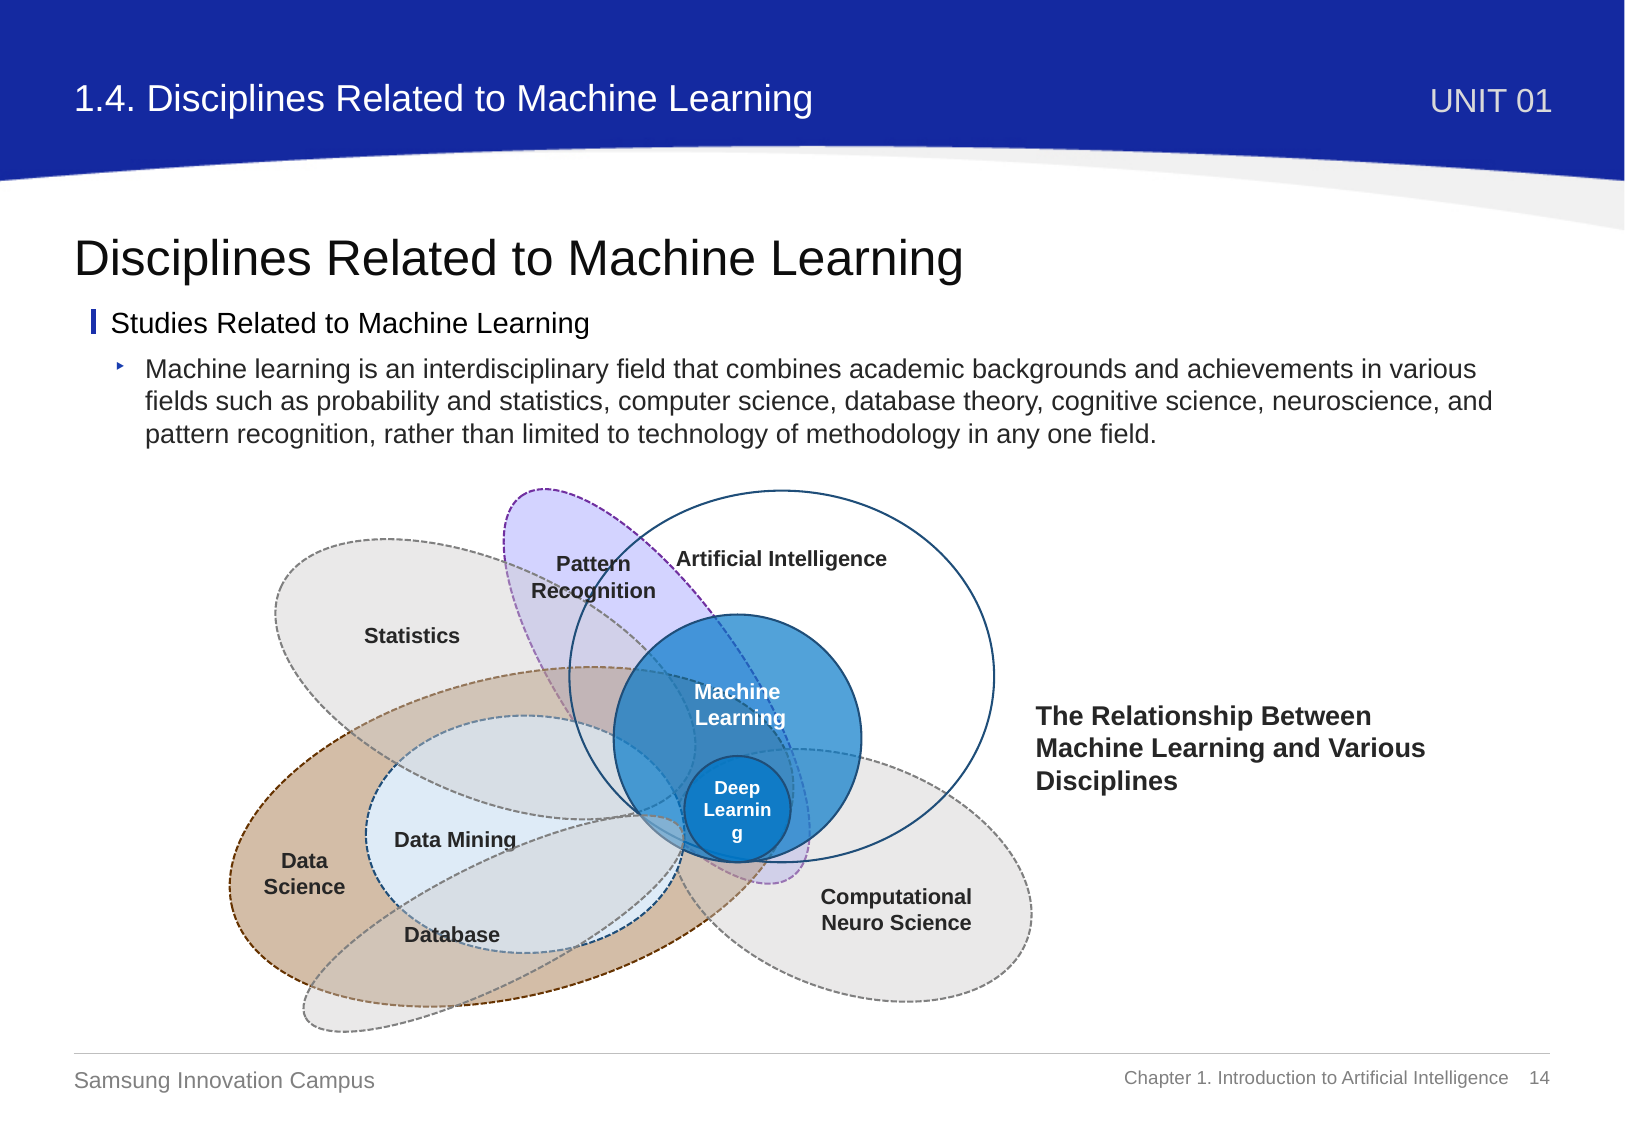

1.4. Disciplines Related to Machine Learning
UNIT 01
Disciplines Related to Machine Learning
Studies Related to Machine Learning
Machine learning is an interdisciplinary field that combines academic backgrounds and achievements in various fields such as probability and statistics, computer science, database theory, cognitive science, neuroscience, and pattern recognition, rather than limited to technology of methodology in any one field.
Artificial Intelligence
Pattern
Recognition

Statistics

Machine
Learning

Deep Learning

Data Mining
Data
Science

Computational
Neuro Science
Database
The Relationship Between Machine Learning and Various Disciplines